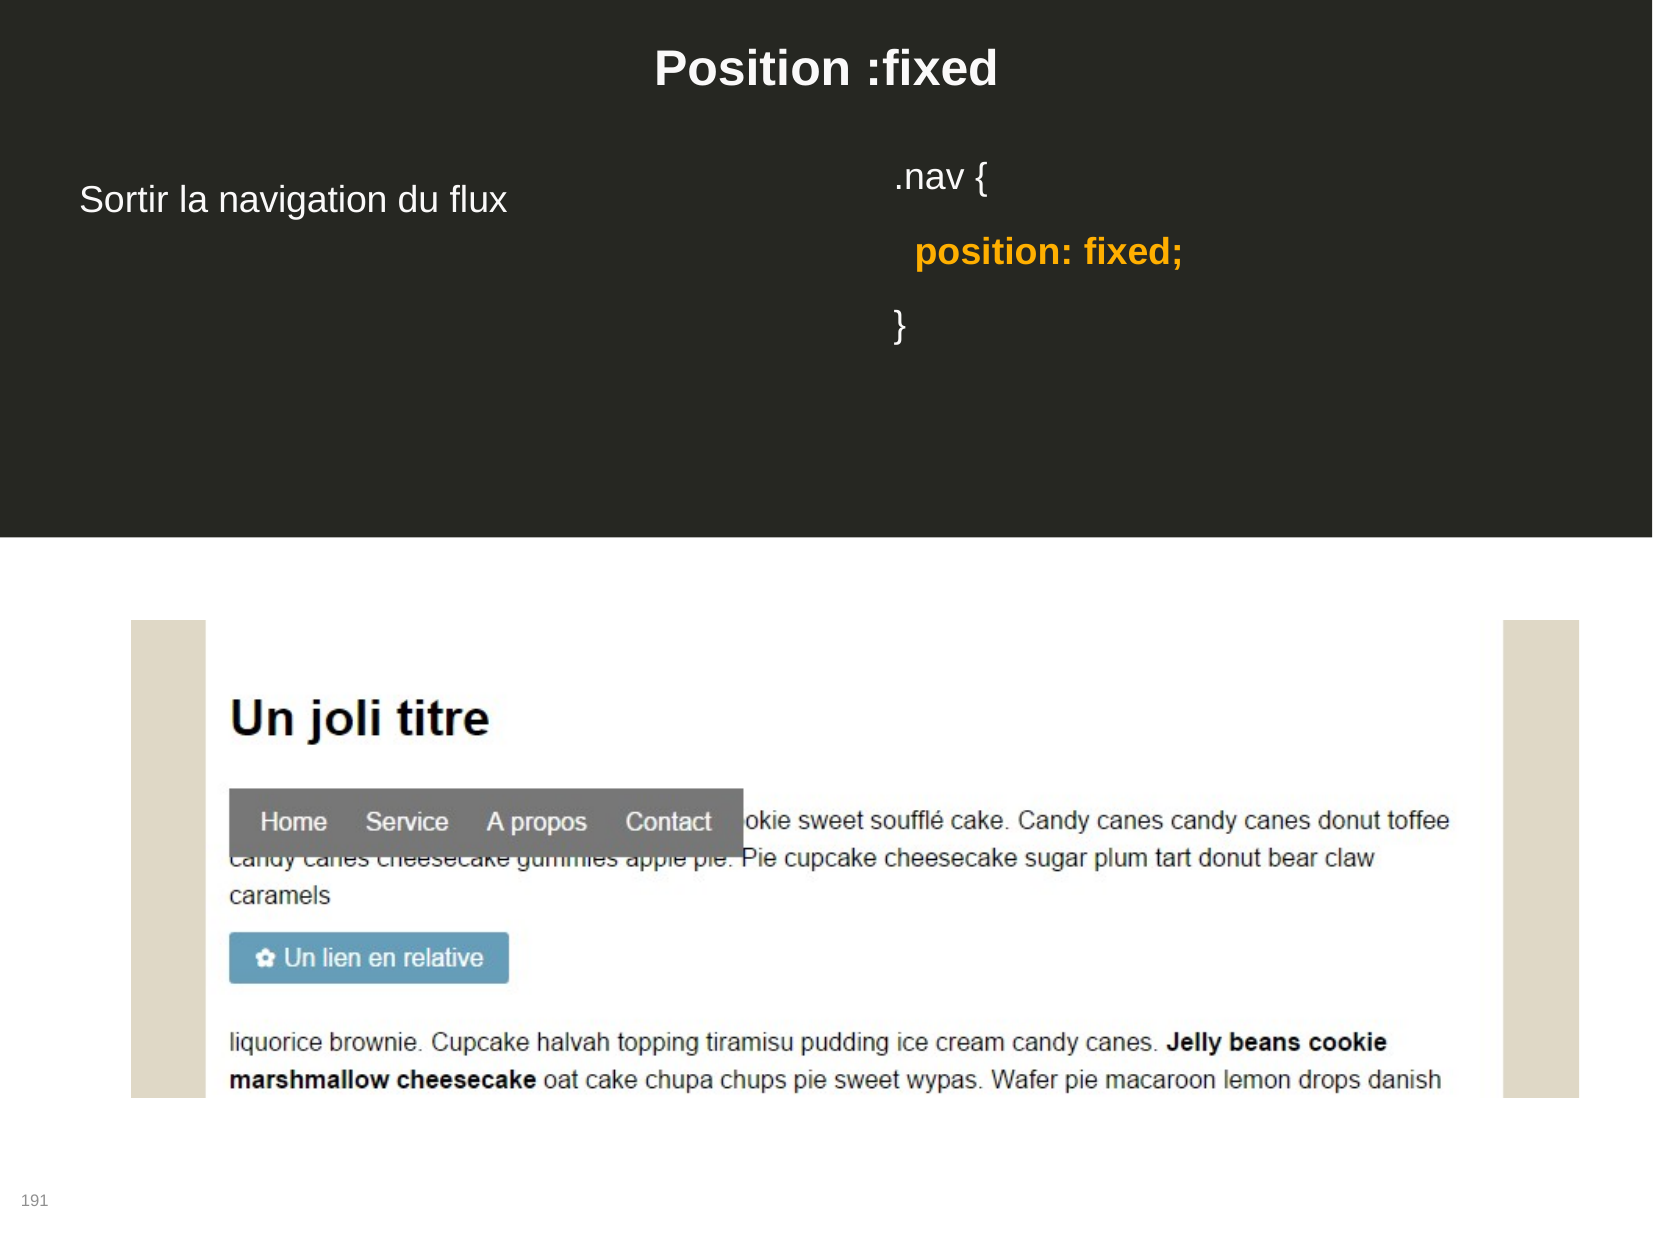

# Position :fixed
.nav {
position: fixed;
}
Sortir la navigation du flux

191